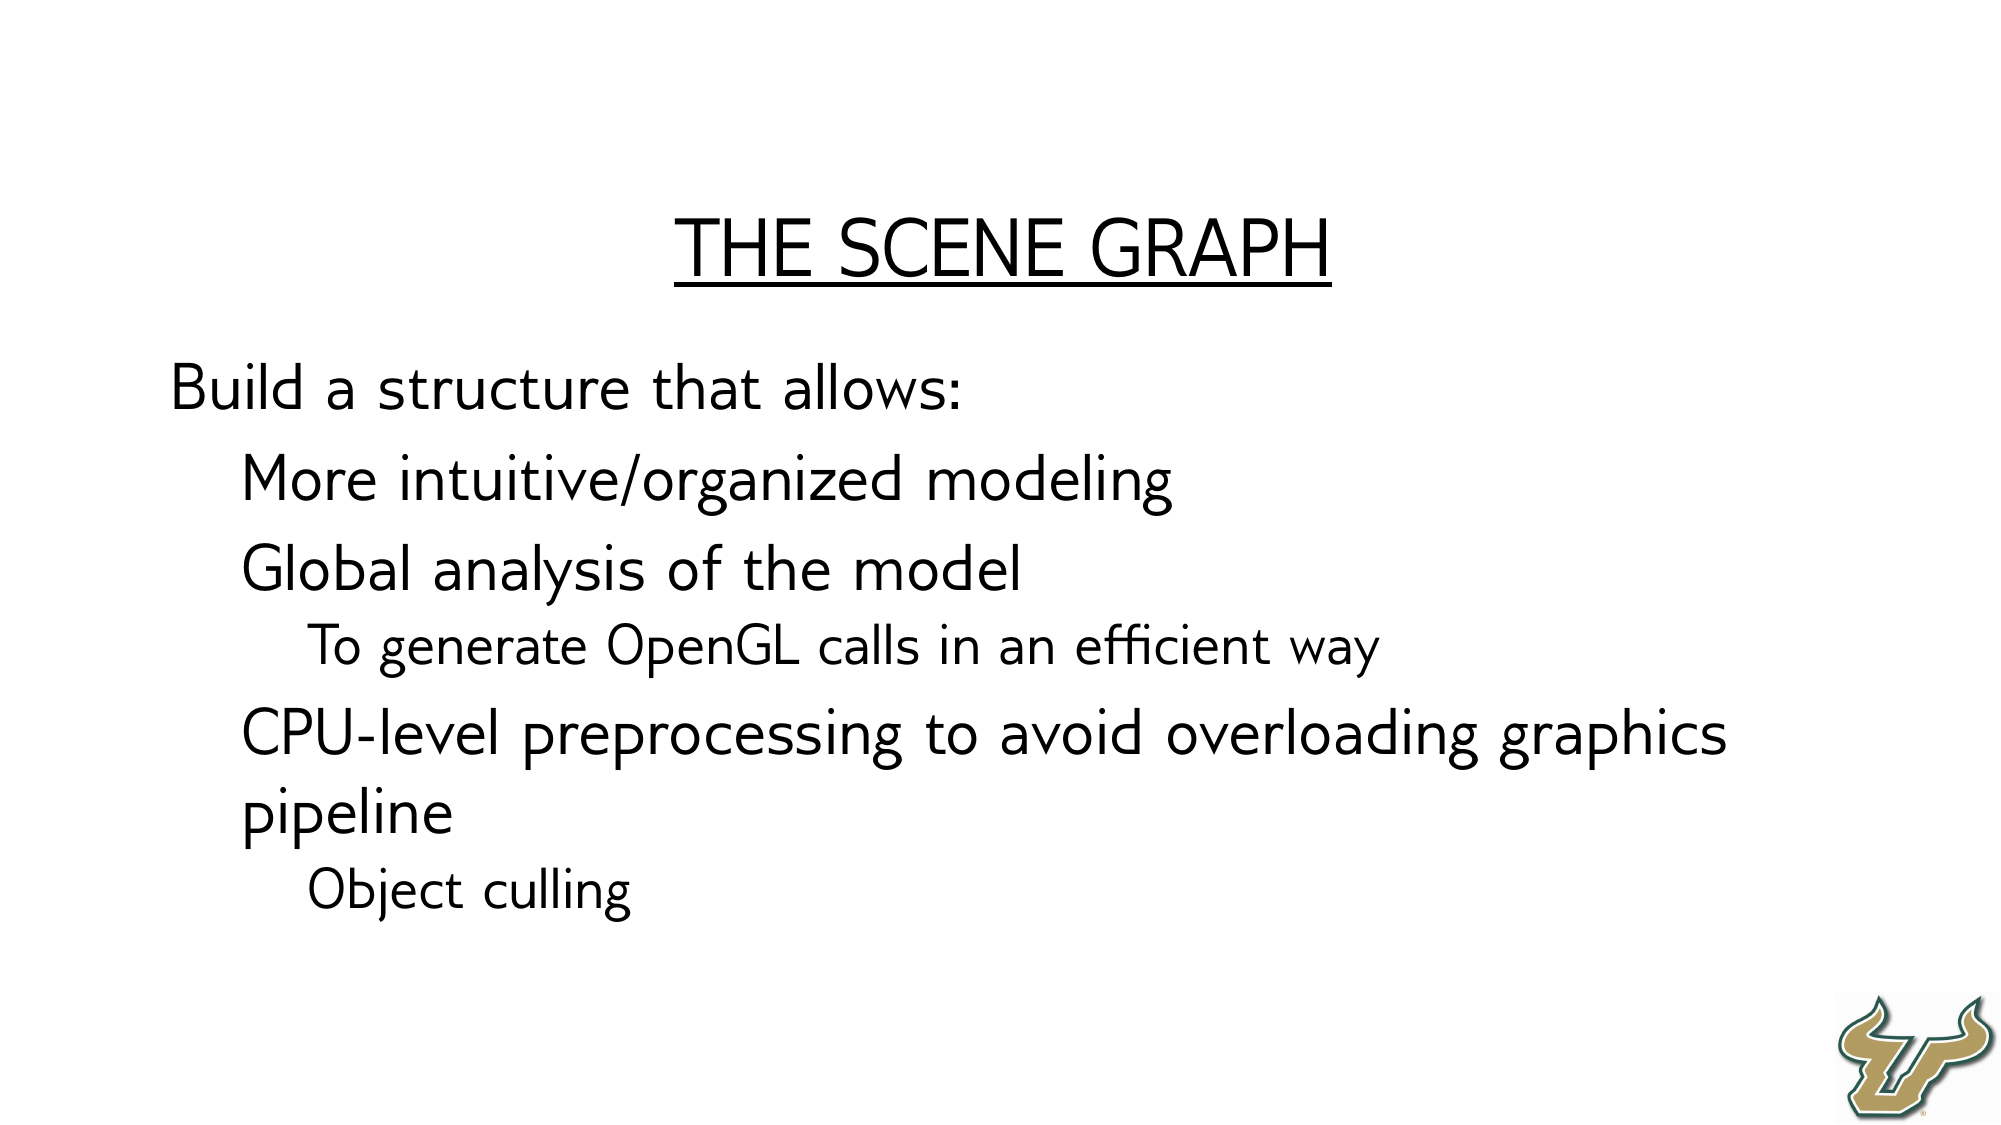

The Scene Graph
Build a structure that allows:
More intuitive/organized modeling
Global analysis of the model
To generate OpenGL calls in an efficient way
CPU-level preprocessing to avoid overloading graphics pipeline
Object culling